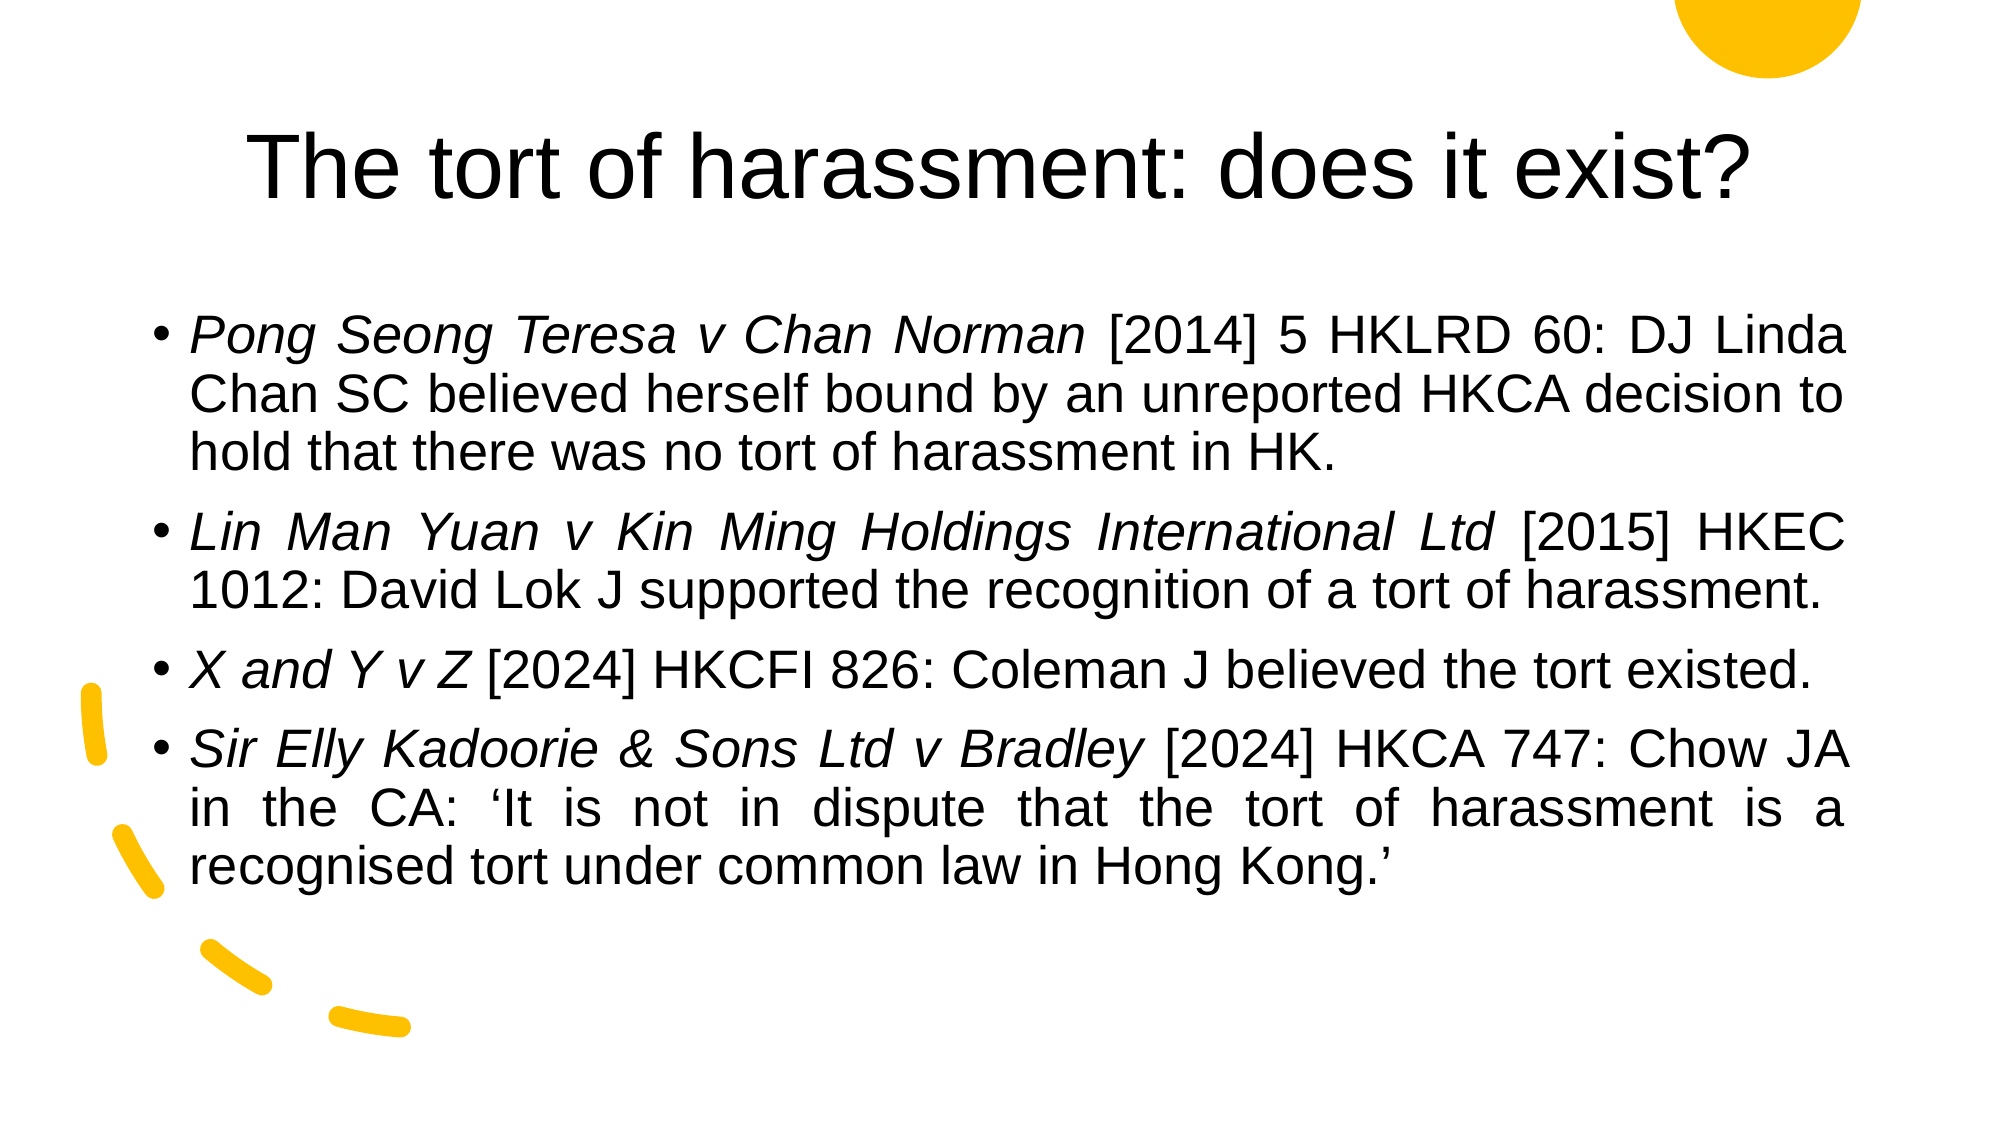

# The tort of harassment: does it exist?
Pong Seong Teresa v Chan Norman [2014] 5 HKLRD 60: DJ Linda Chan SC believed herself bound by an unreported HKCA decision to hold that there was no tort of harassment in HK.
Lin Man Yuan v Kin Ming Holdings International Ltd [2015] HKEC 1012: David Lok J supported the recognition of a tort of harassment.
X and Y v Z [2024] HKCFI 826: Coleman J believed the tort existed.
Sir Elly Kadoorie & Sons Ltd v Bradley [2024] HKCA 747: Chow JA in the CA: ‘It is not in dispute that the tort of harassment is a recognised tort under common law in Hong Kong.’